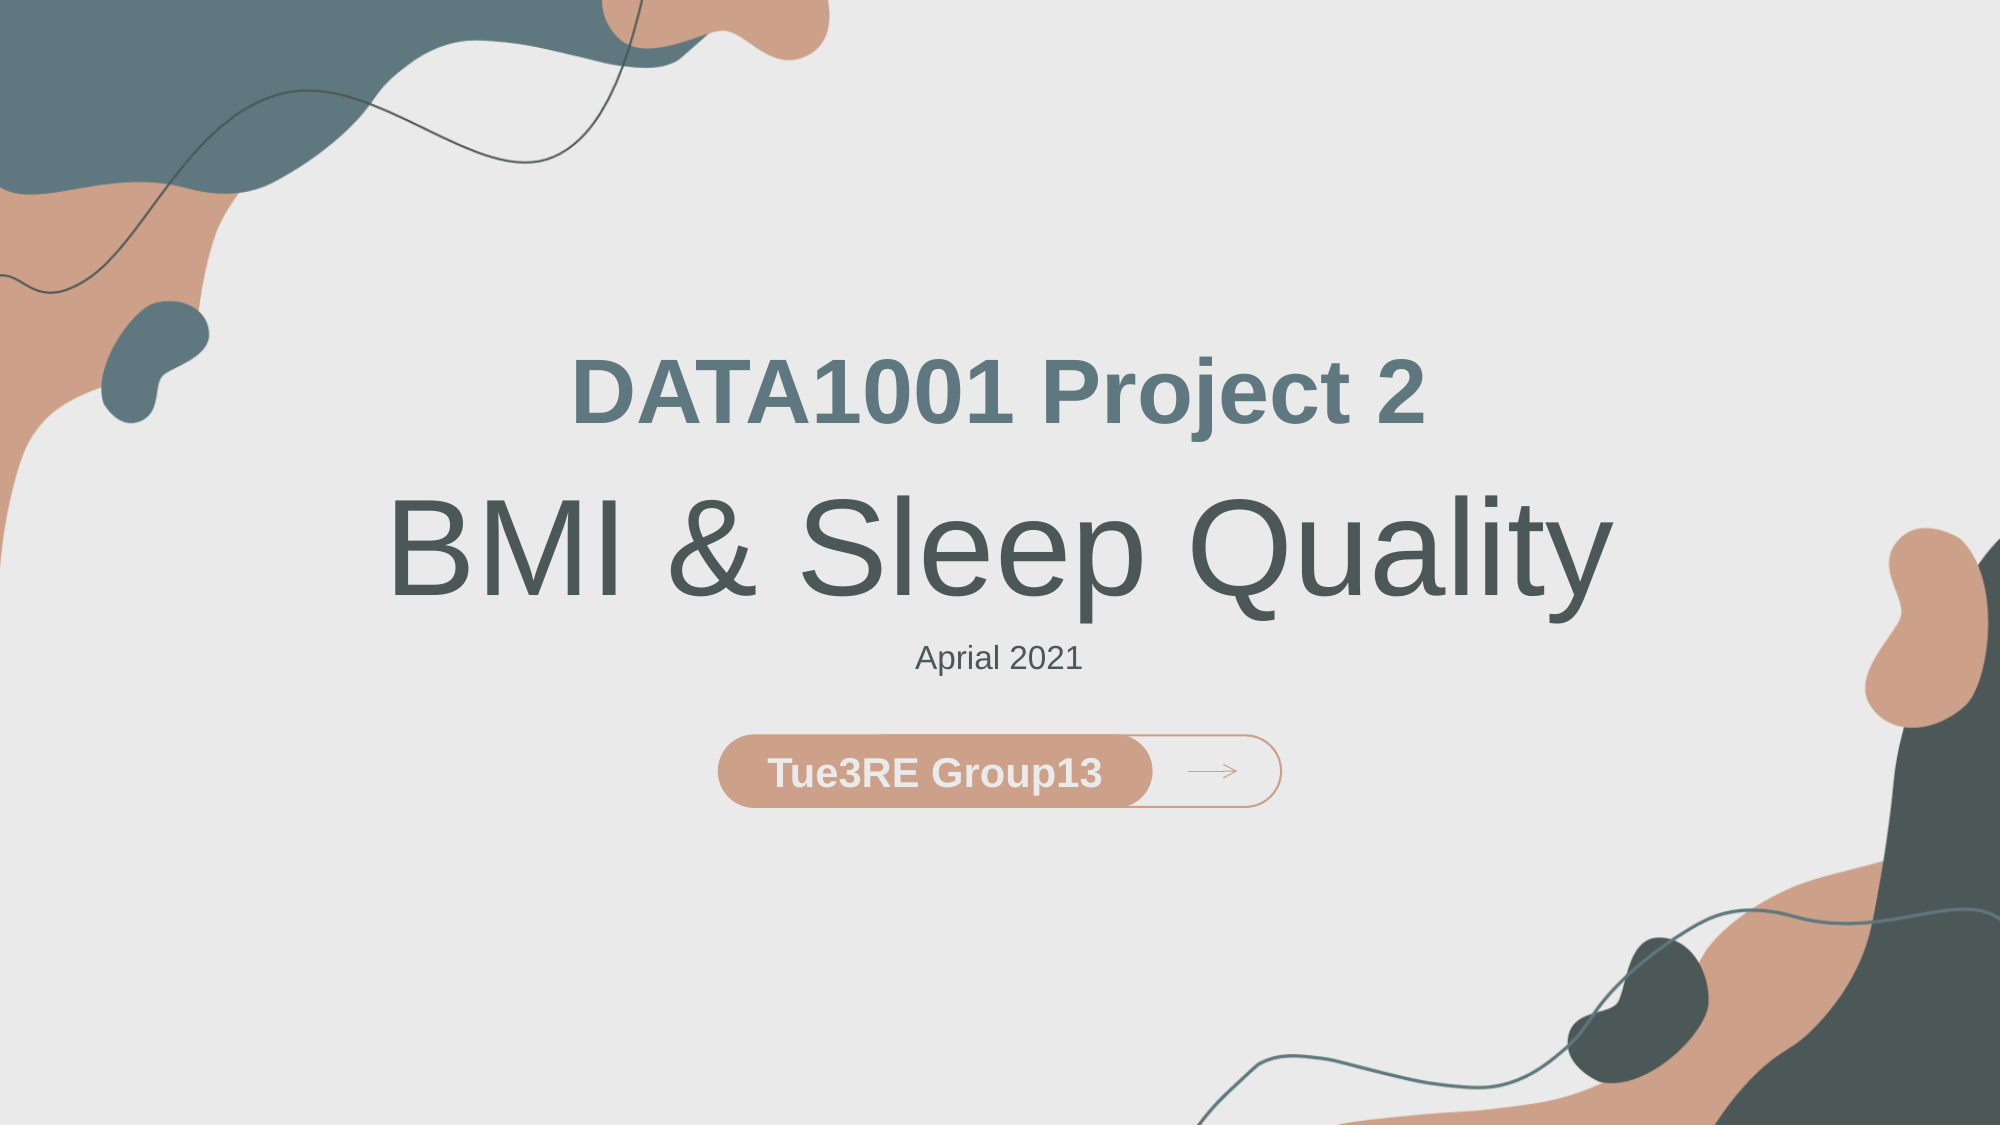

DATA1001 Project 2
BMI & Sleep Quality
Aprial 2021
Tue3RE Group13